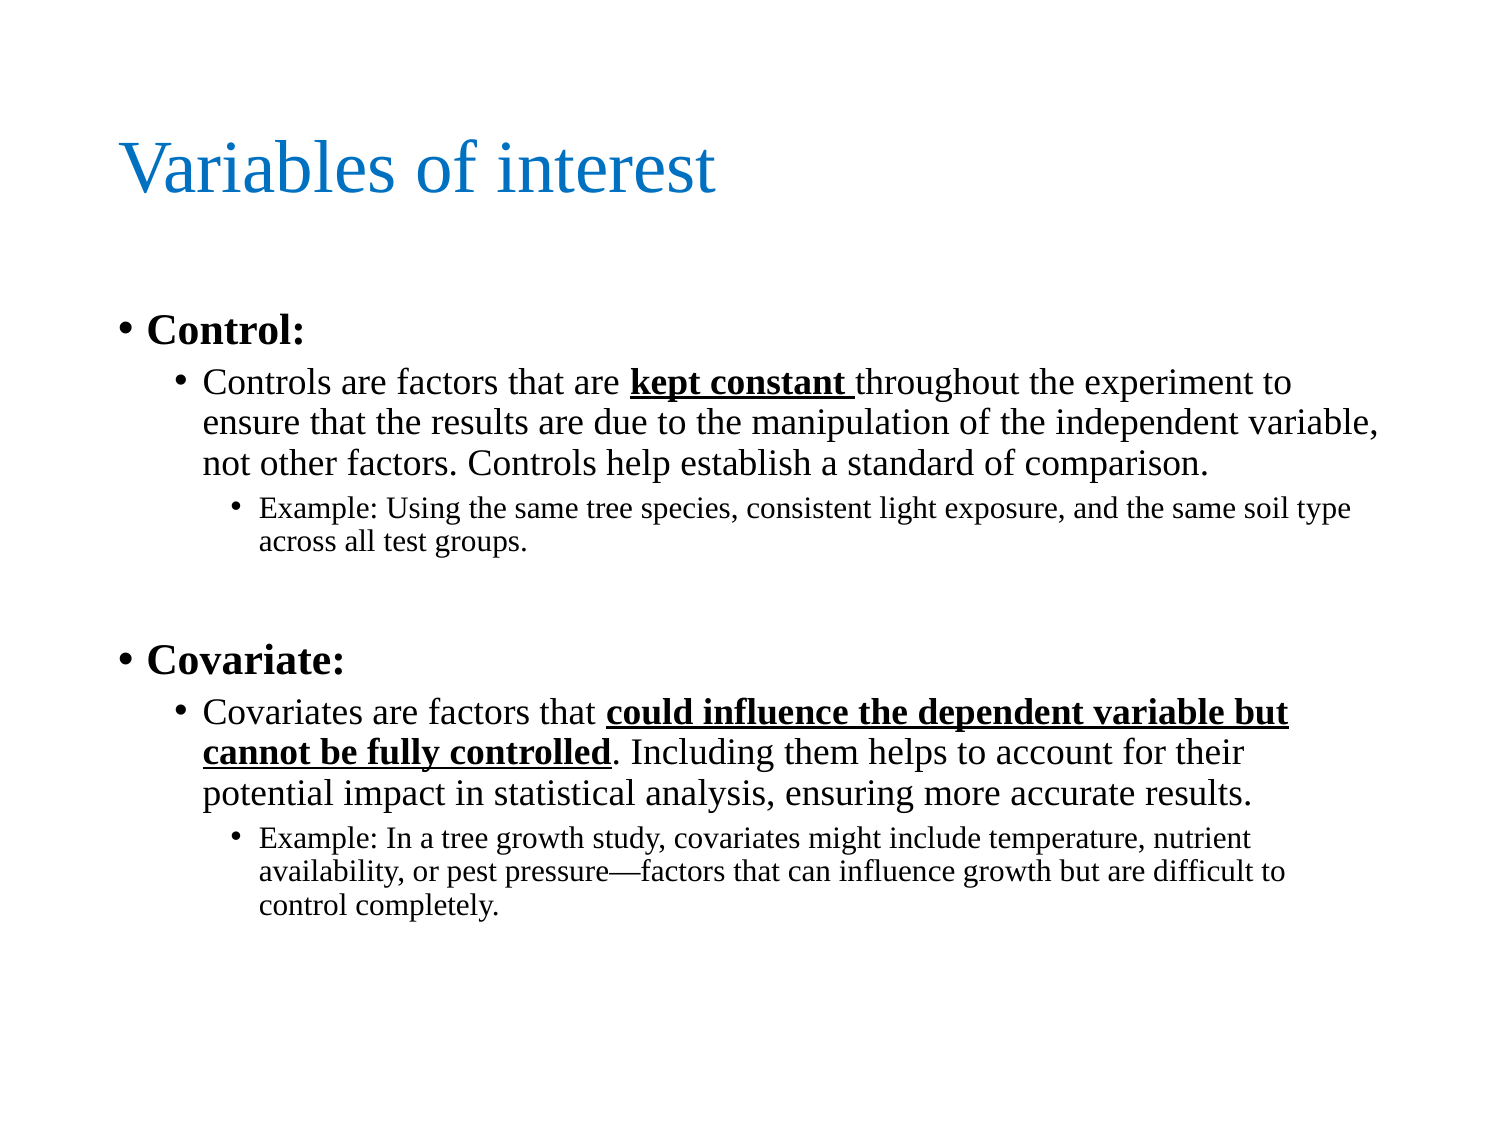

# Variables of interest
Control:
Controls are factors that are kept constant throughout the experiment to ensure that the results are due to the manipulation of the independent variable, not other factors. Controls help establish a standard of comparison.
Example: Using the same tree species, consistent light exposure, and the same soil type across all test groups.

Covariate:
Covariates are factors that could influence the dependent variable but cannot be fully controlled. Including them helps to account for their potential impact in statistical analysis, ensuring more accurate results.
Example: In a tree growth study, covariates might include temperature, nutrient availability, or pest pressure—factors that can influence growth but are difficult to control completely.